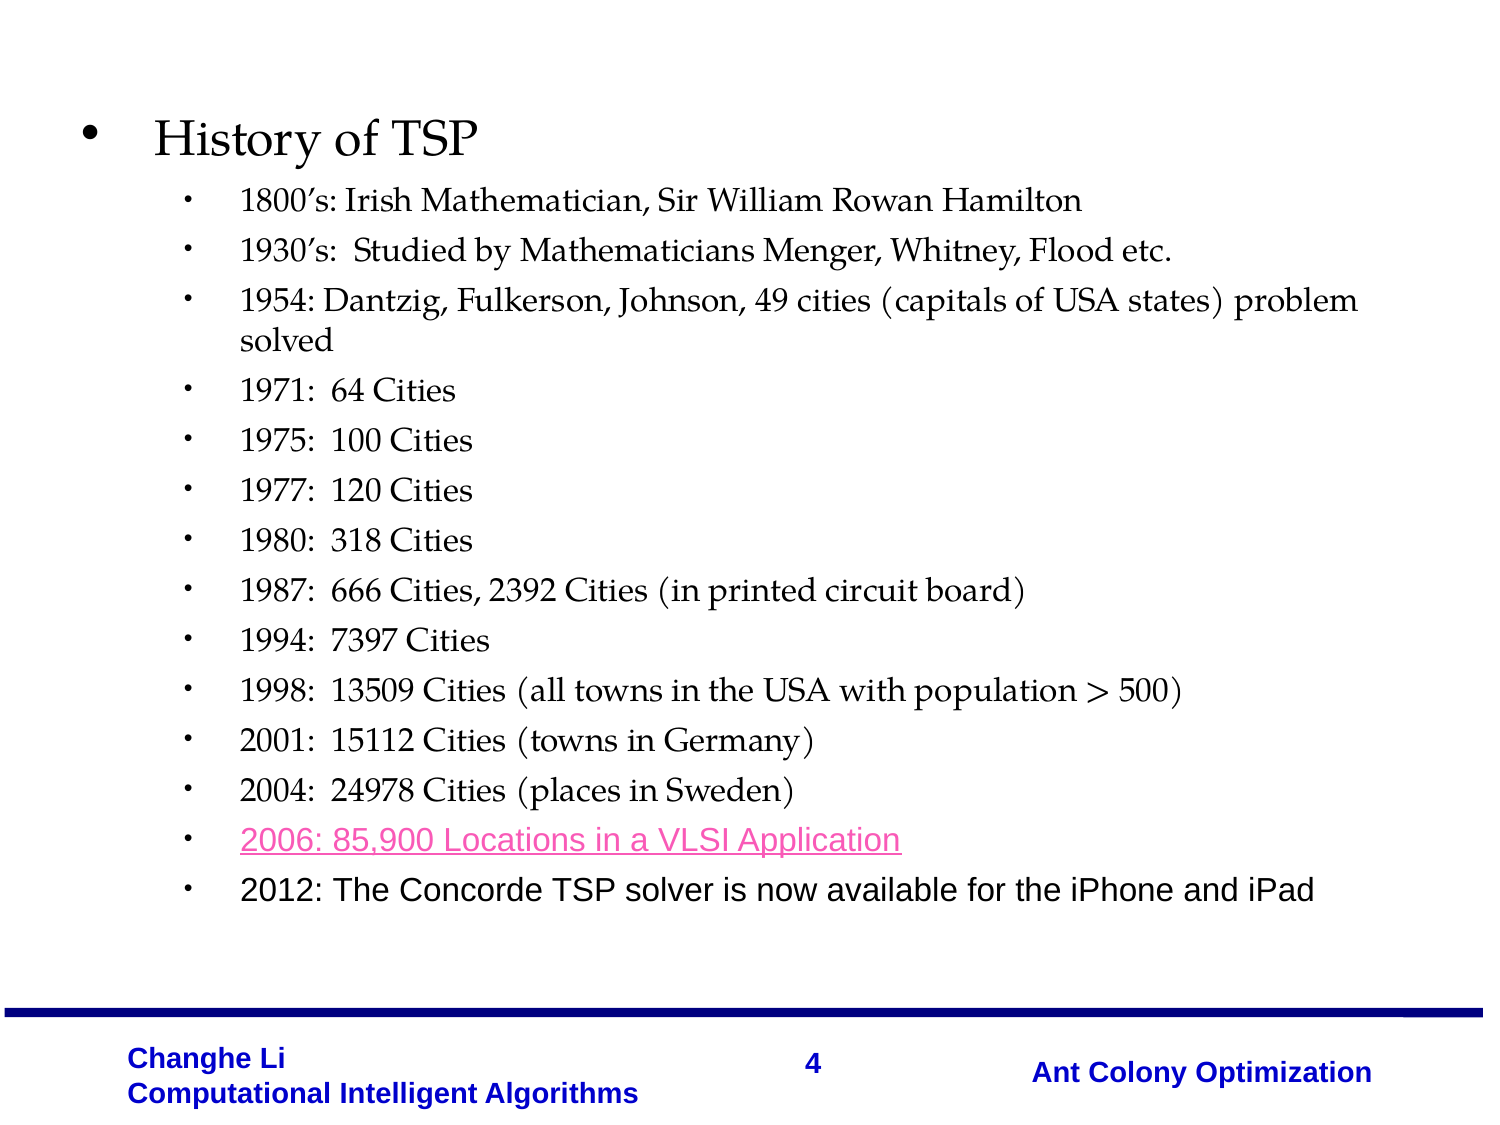

#
History of TSP
1800’s: Irish Mathematician, Sir William Rowan Hamilton
1930’s:  Studied by Mathematicians Menger, Whitney, Flood etc.
1954: Dantzig, Fulkerson, Johnson, 49 cities (capitals of USA states) problem solved
1971:  64 Cities
1975:  100 Cities
1977:  120 Cities
1980:  318 Cities
1987:  666 Cities, 2392 Cities (in printed circuit board)
1994:  7397 Cities
1998:  13509 Cities (all towns in the USA with population > 500)
2001:  15112 Cities (towns in Germany)
2004:  24978 Cities (places in Sweden)
2006: 85,900 Locations in a VLSI Application
2012: The Concorde TSP solver is now available for the iPhone and iPad